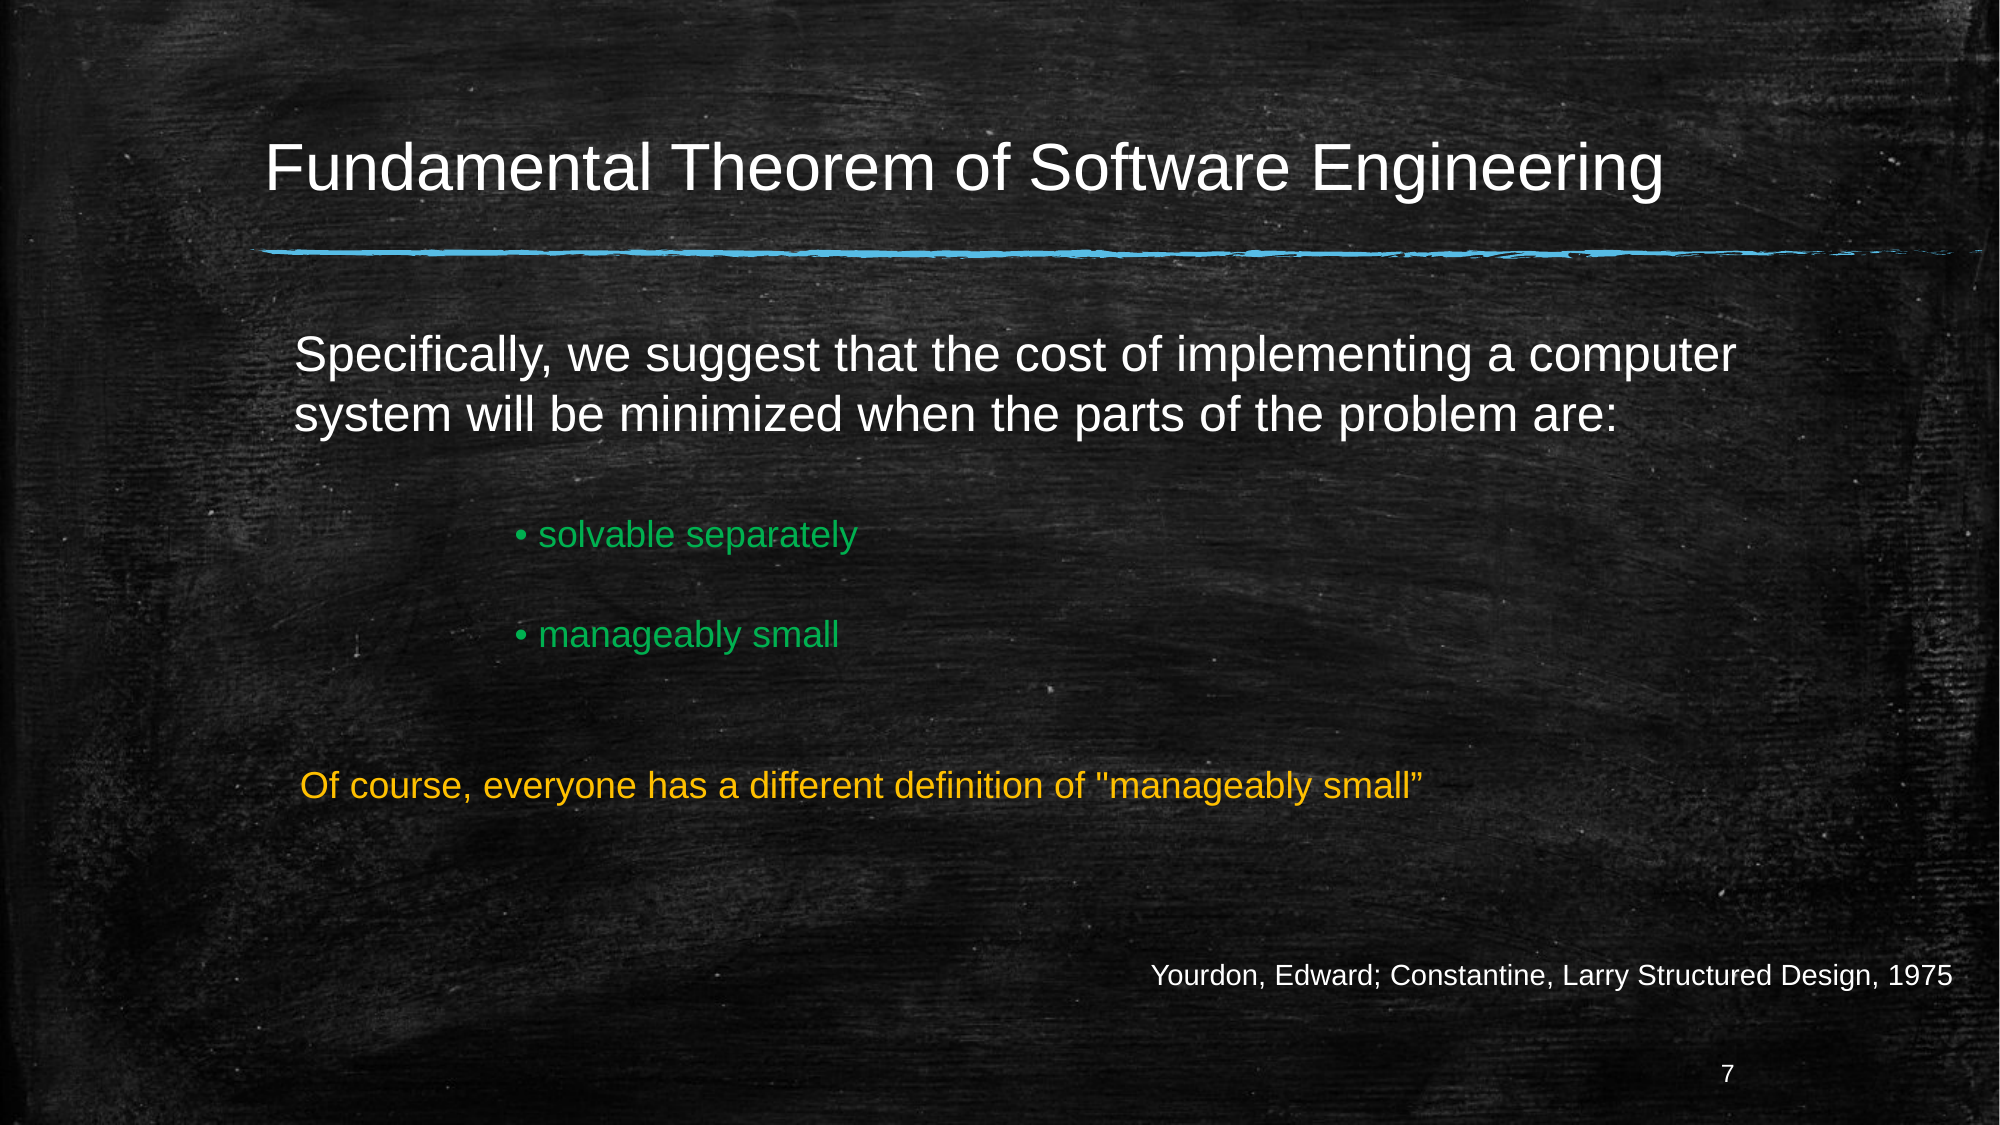

# Fundamental Theorem of Software Engineering
Specifically, we suggest that the cost of implementing a computer system will be minimized when the parts of the problem are:
• solvable separately
• manageably small
Of course, everyone has a different definition of "manageably small”
Yourdon, Edward; Constantine, Larry Structured Design, 1975
7